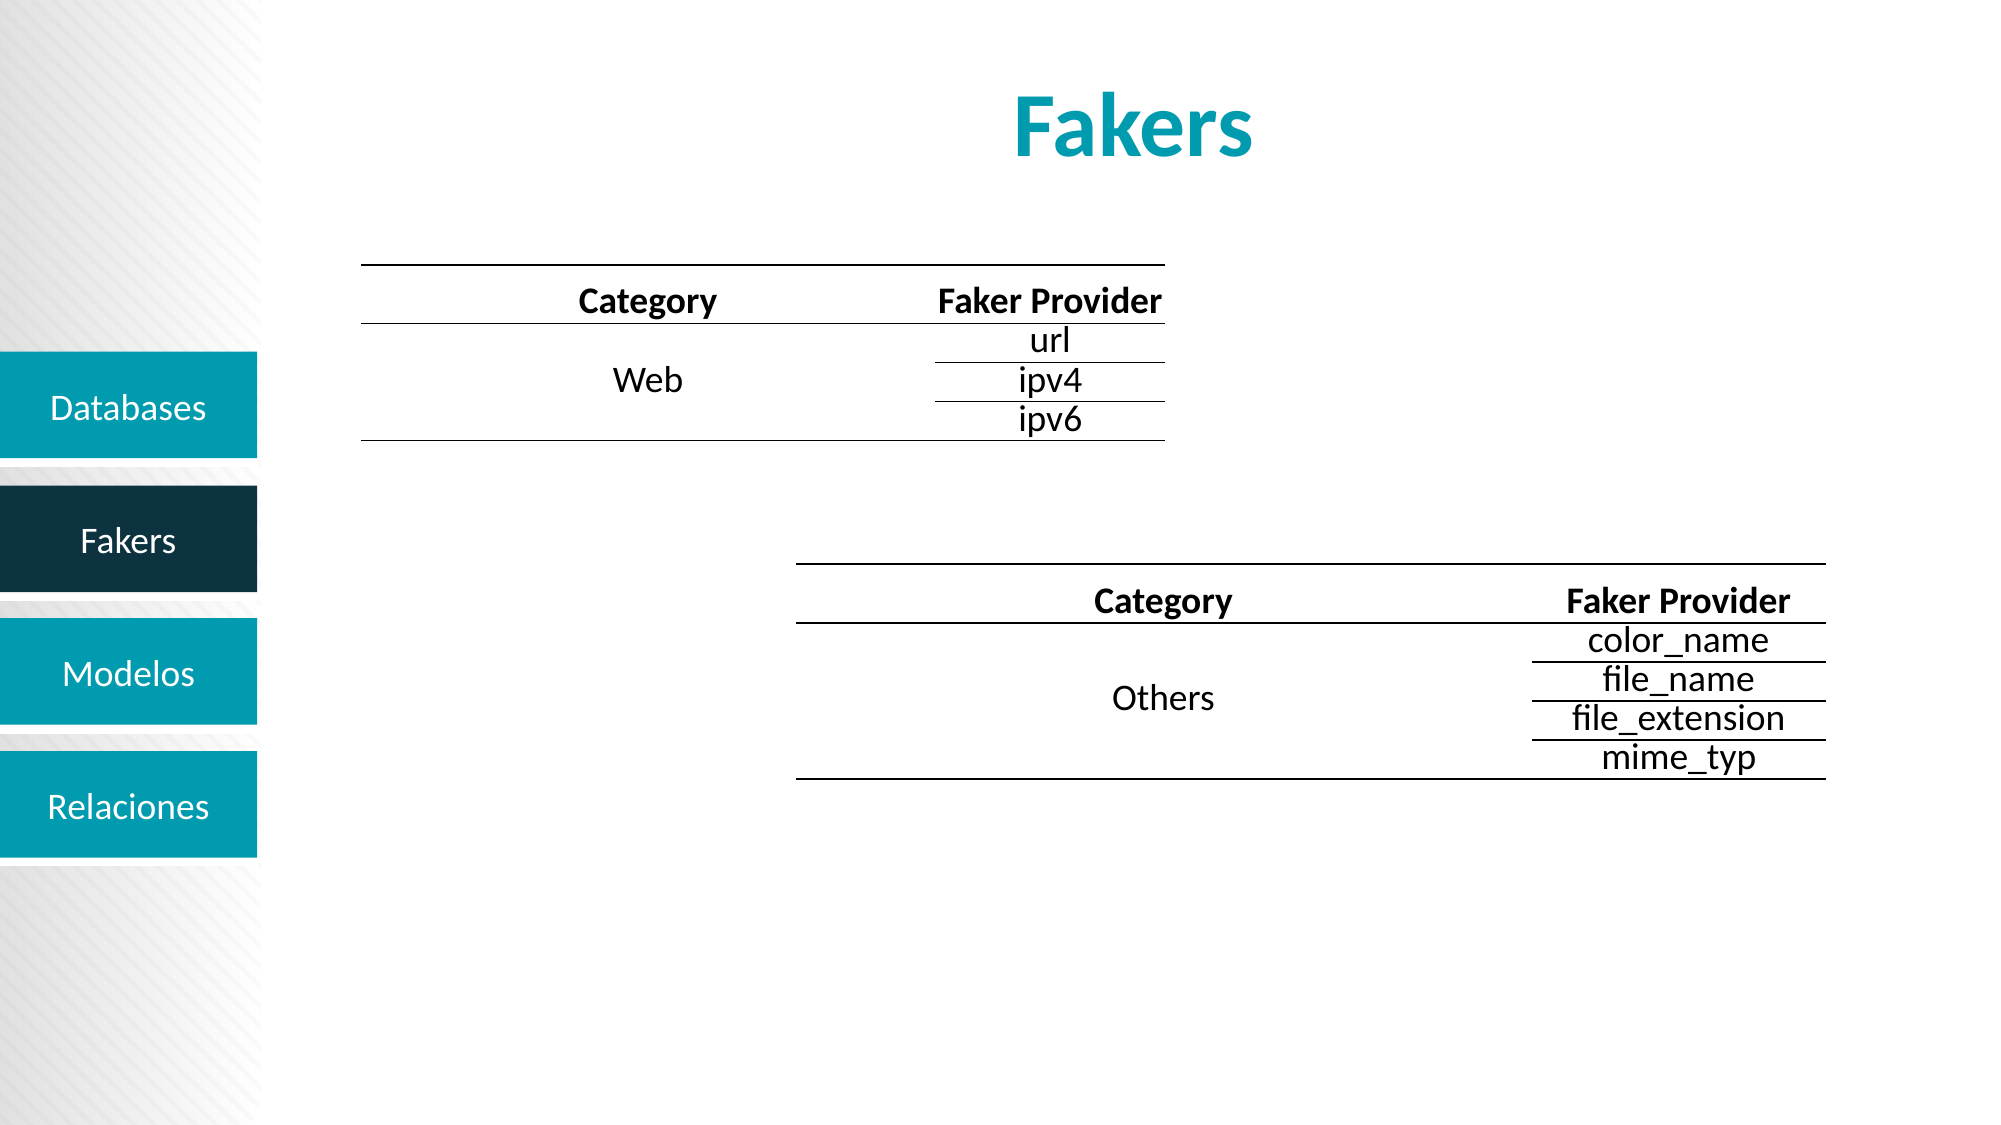

# Fakers
| Category | Faker Provider |
| --- | --- |
| Web | url |
|  | ipv4 |
|  | ipv6 |
| Category | Faker Provider |
| --- | --- |
| Others | color\_name |
|  | file\_name |
|  | file\_extension |
|  | mime\_typ |